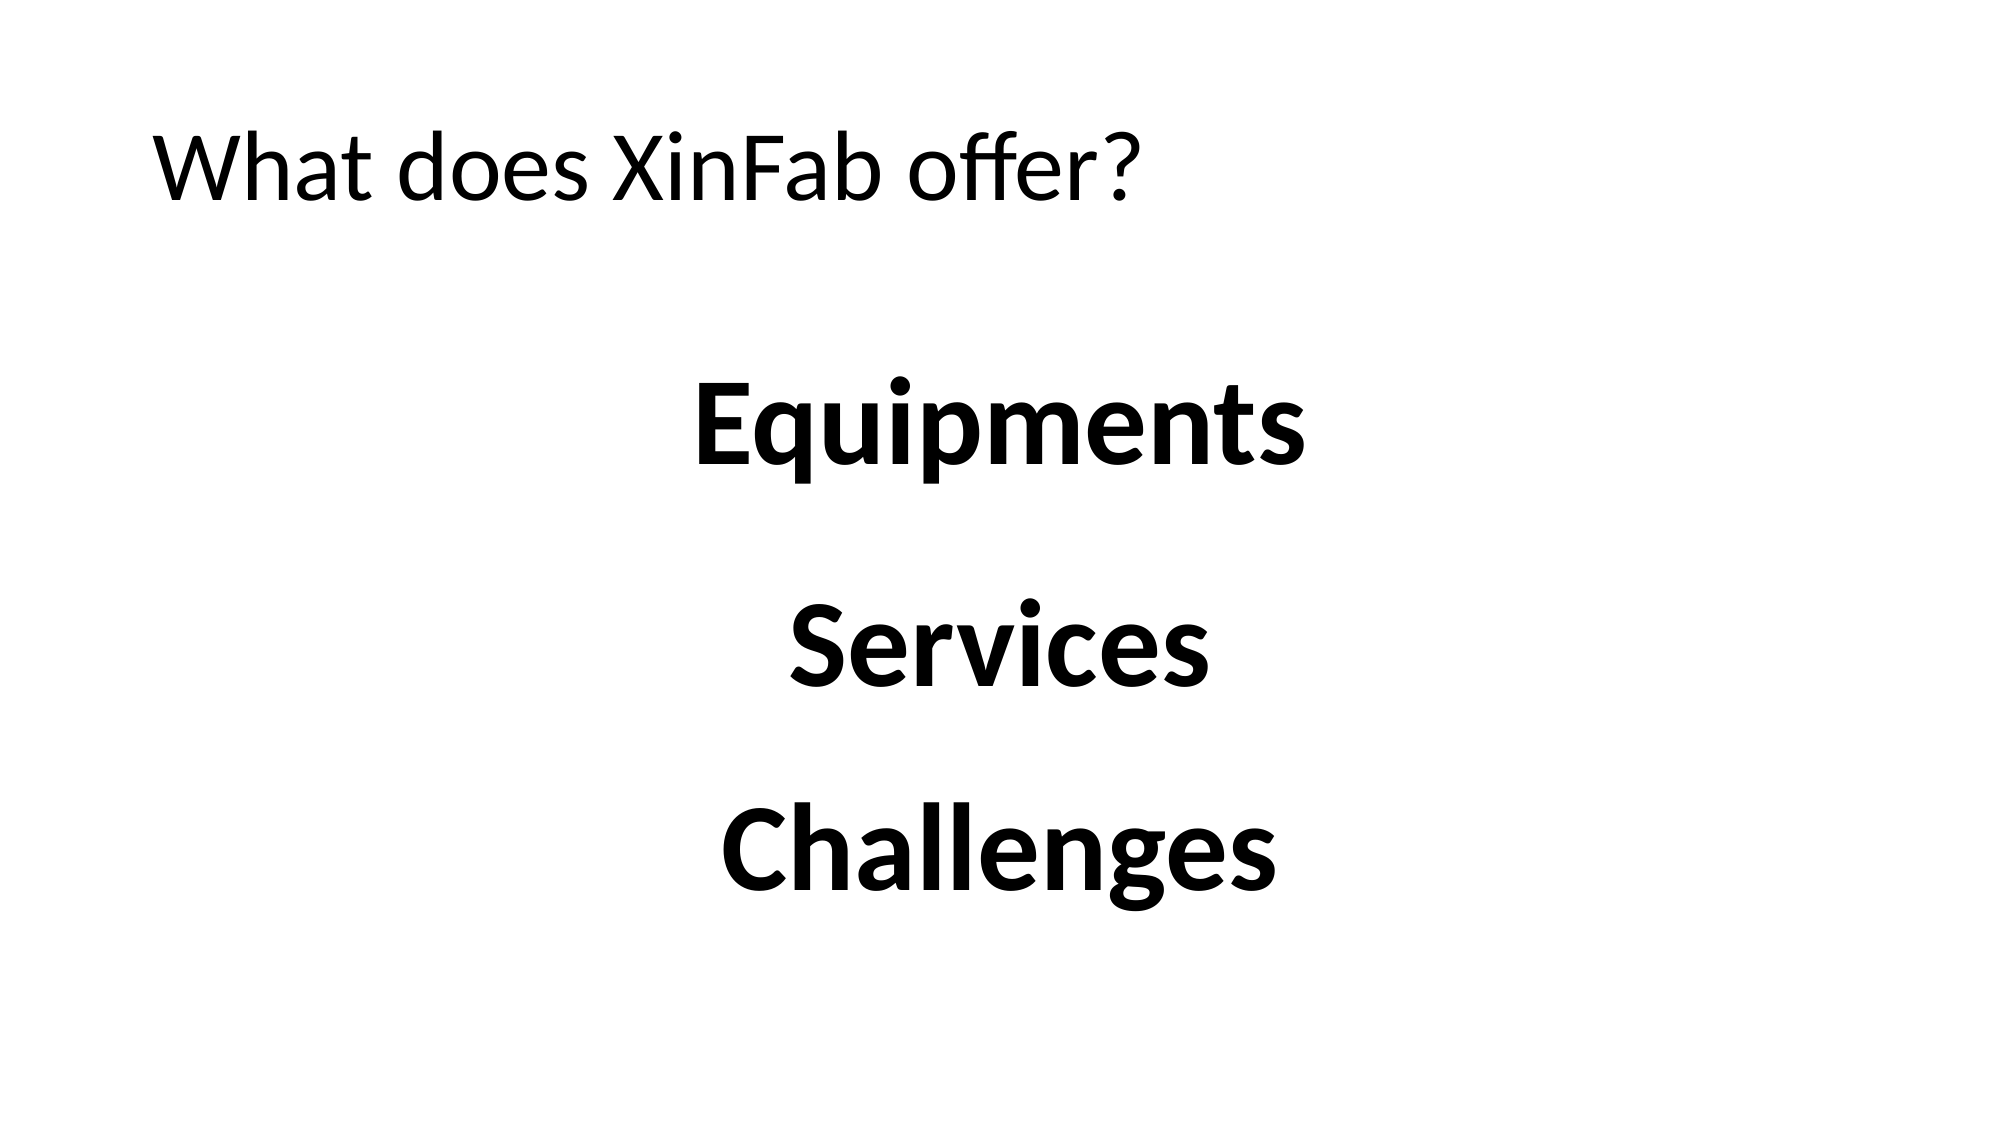

# What does XinFab offer?
Equipments
Services
Challenges